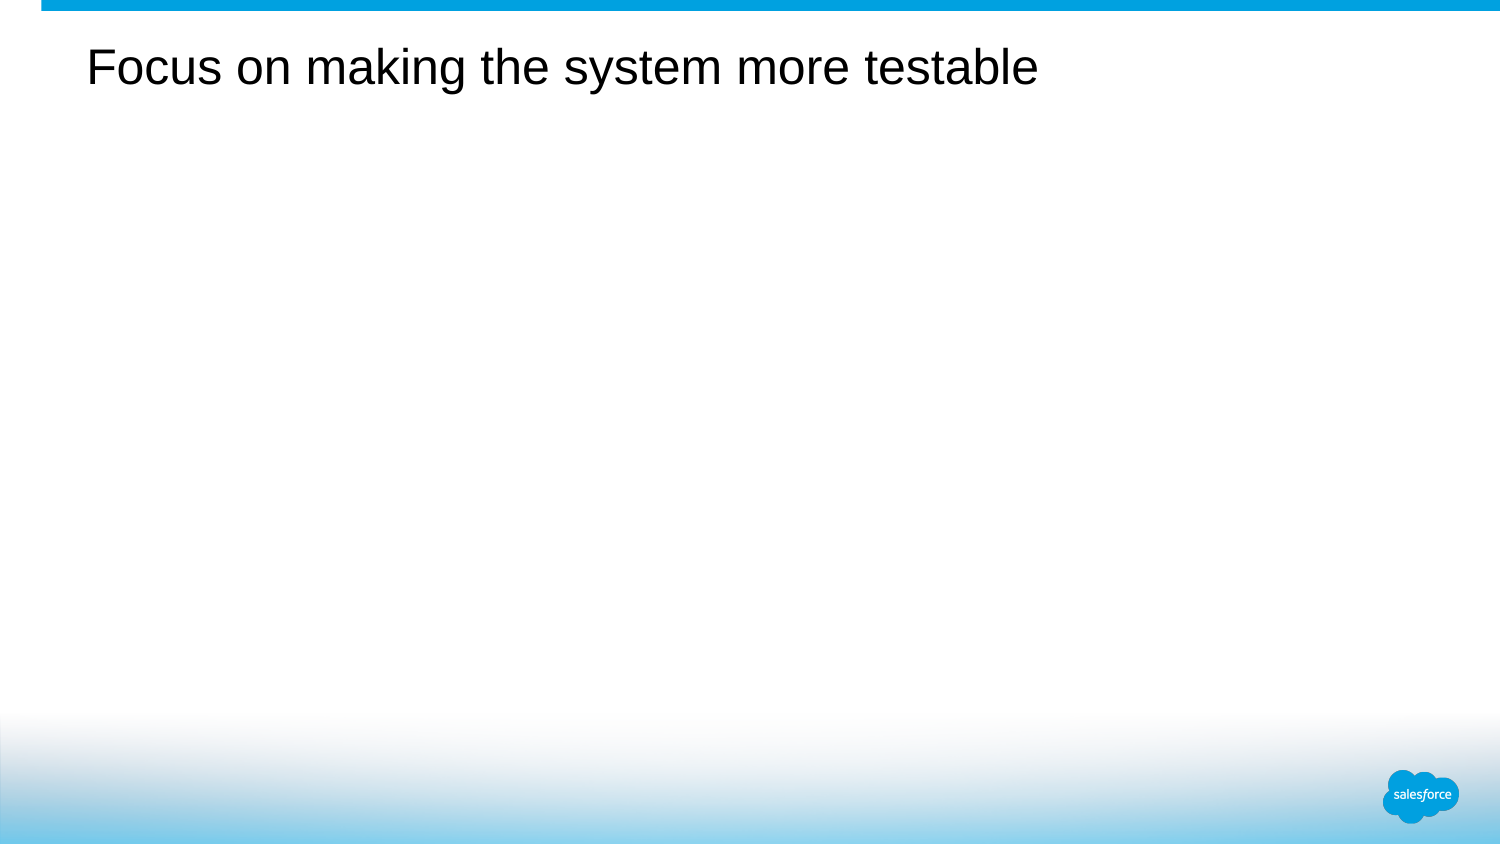

Focus on making the system more testable